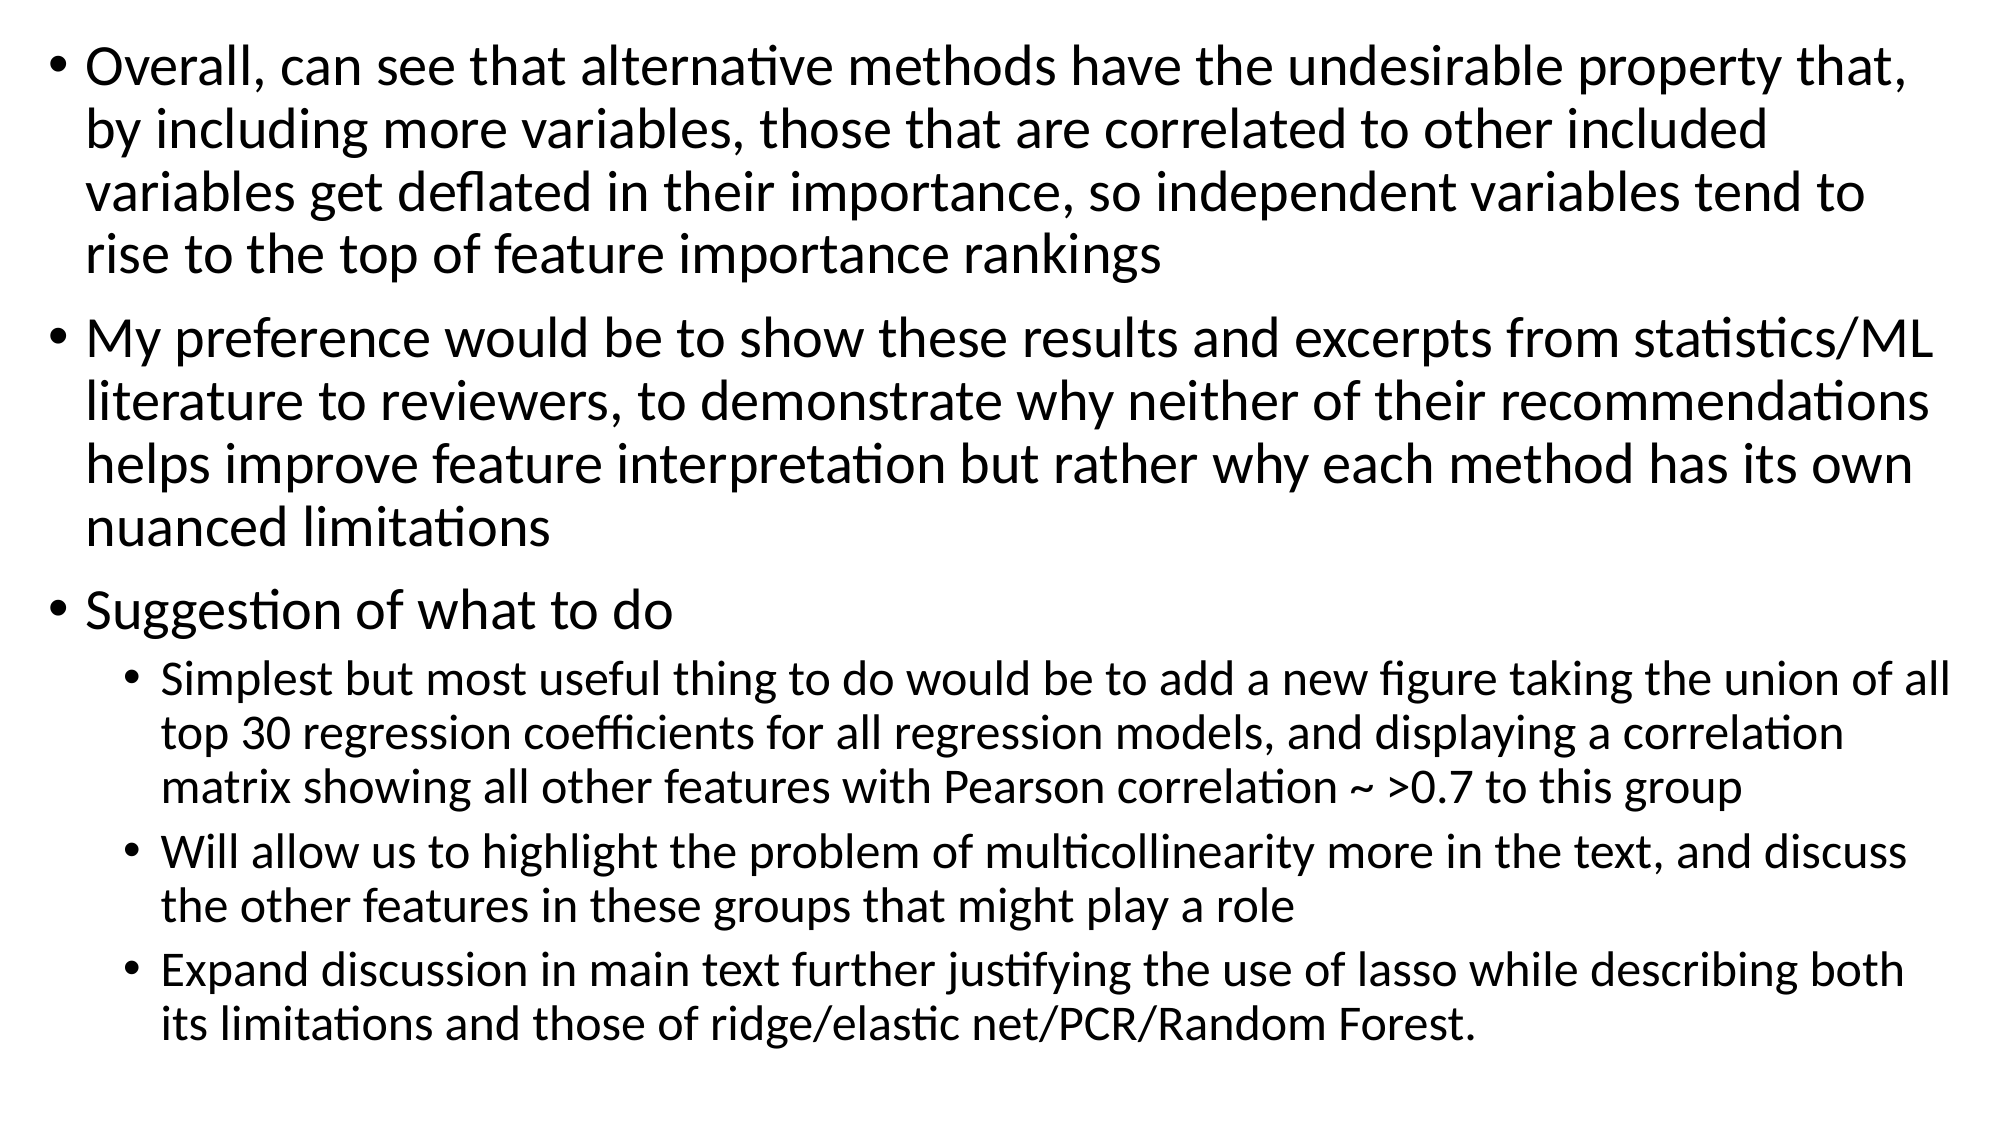

Overall, can see that alternative methods have the undesirable property that, by including more variables, those that are correlated to other included variables get deflated in their importance, so independent variables tend to rise to the top of feature importance rankings
My preference would be to show these results and excerpts from statistics/ML literature to reviewers, to demonstrate why neither of their recommendations helps improve feature interpretation but rather why each method has its own nuanced limitations
Suggestion of what to do
Simplest but most useful thing to do would be to add a new figure taking the union of all top 30 regression coefficients for all regression models, and displaying a correlation matrix showing all other features with Pearson correlation ~ >0.7 to this group
Will allow us to highlight the problem of multicollinearity more in the text, and discuss the other features in these groups that might play a role
Expand discussion in main text further justifying the use of lasso while describing both its limitations and those of ridge/elastic net/PCR/Random Forest.